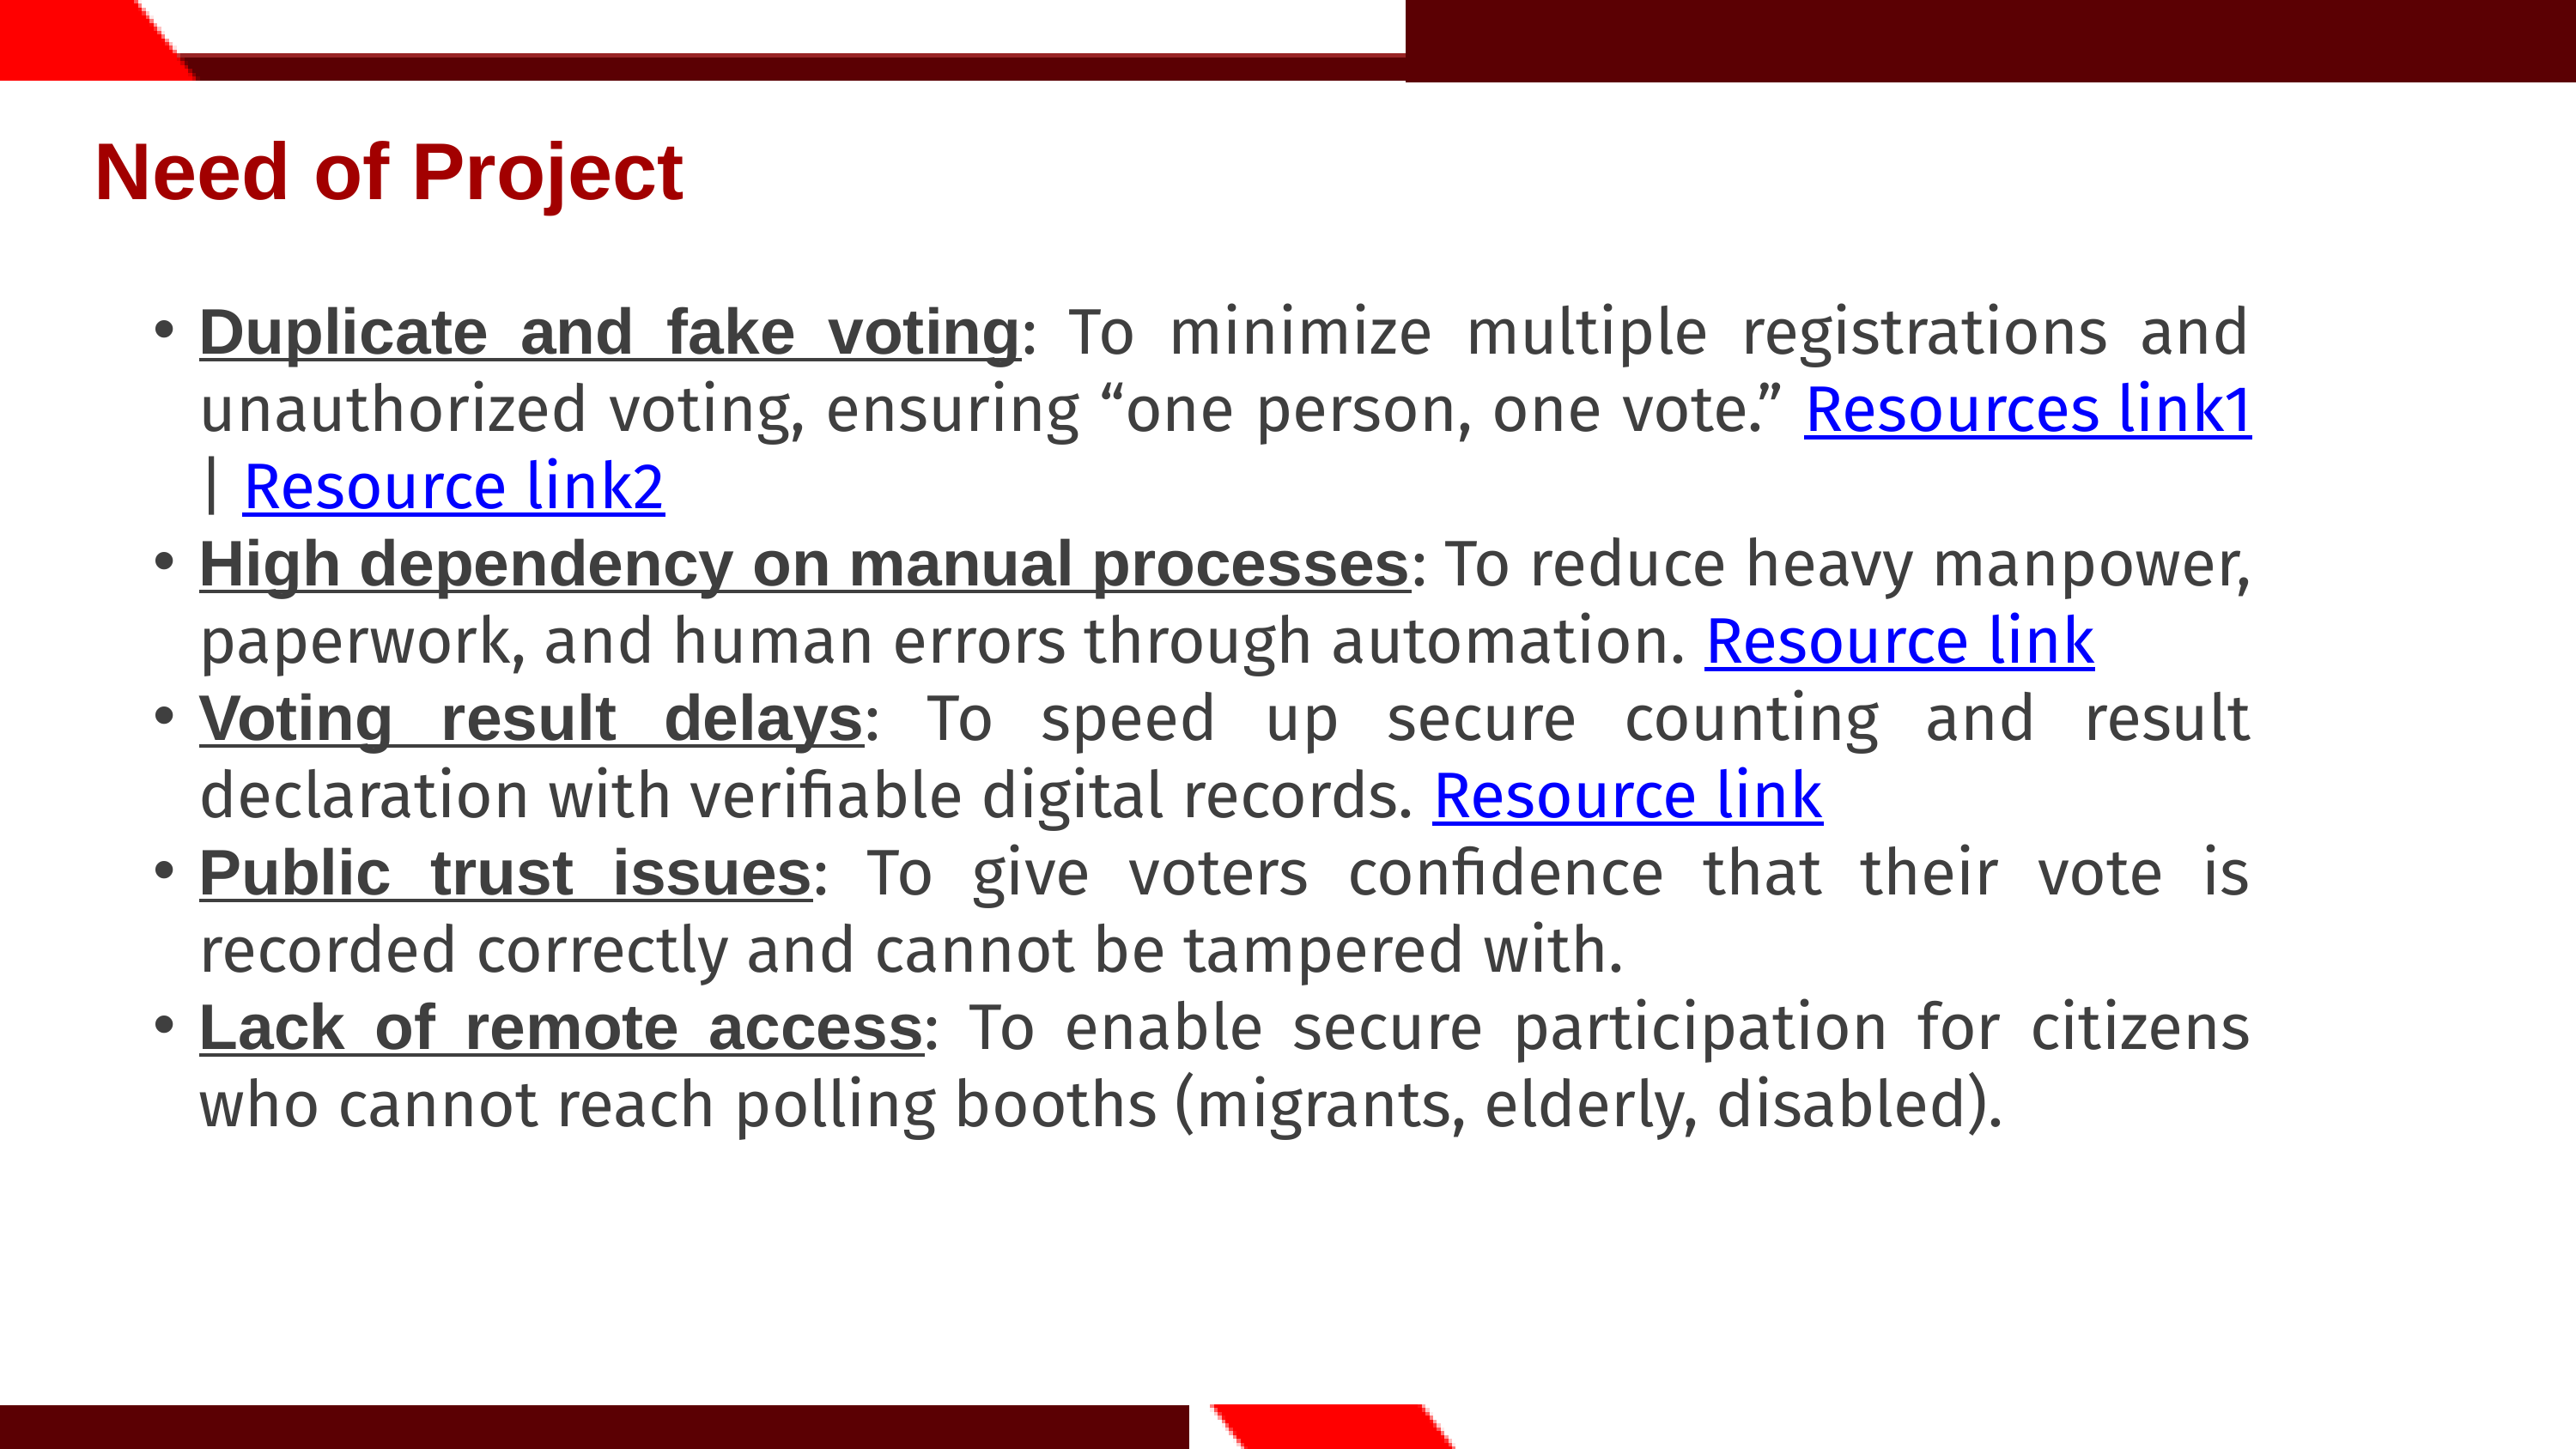

Need of Project
Duplicate and fake voting: To minimize multiple registrations and unauthorized voting, ensuring “one person, one vote.” Resources link1 | Resource link2
High dependency on manual processes: To reduce heavy manpower, paperwork, and human errors through automation. Resource link
Voting result delays: To speed up secure counting and result declaration with verifiable digital records. Resource link
Public trust issues: To give voters confidence that their vote is recorded correctly and cannot be tampered with.
Lack of remote access: To enable secure participation for citizens who cannot reach polling booths (migrants, elderly, disabled).